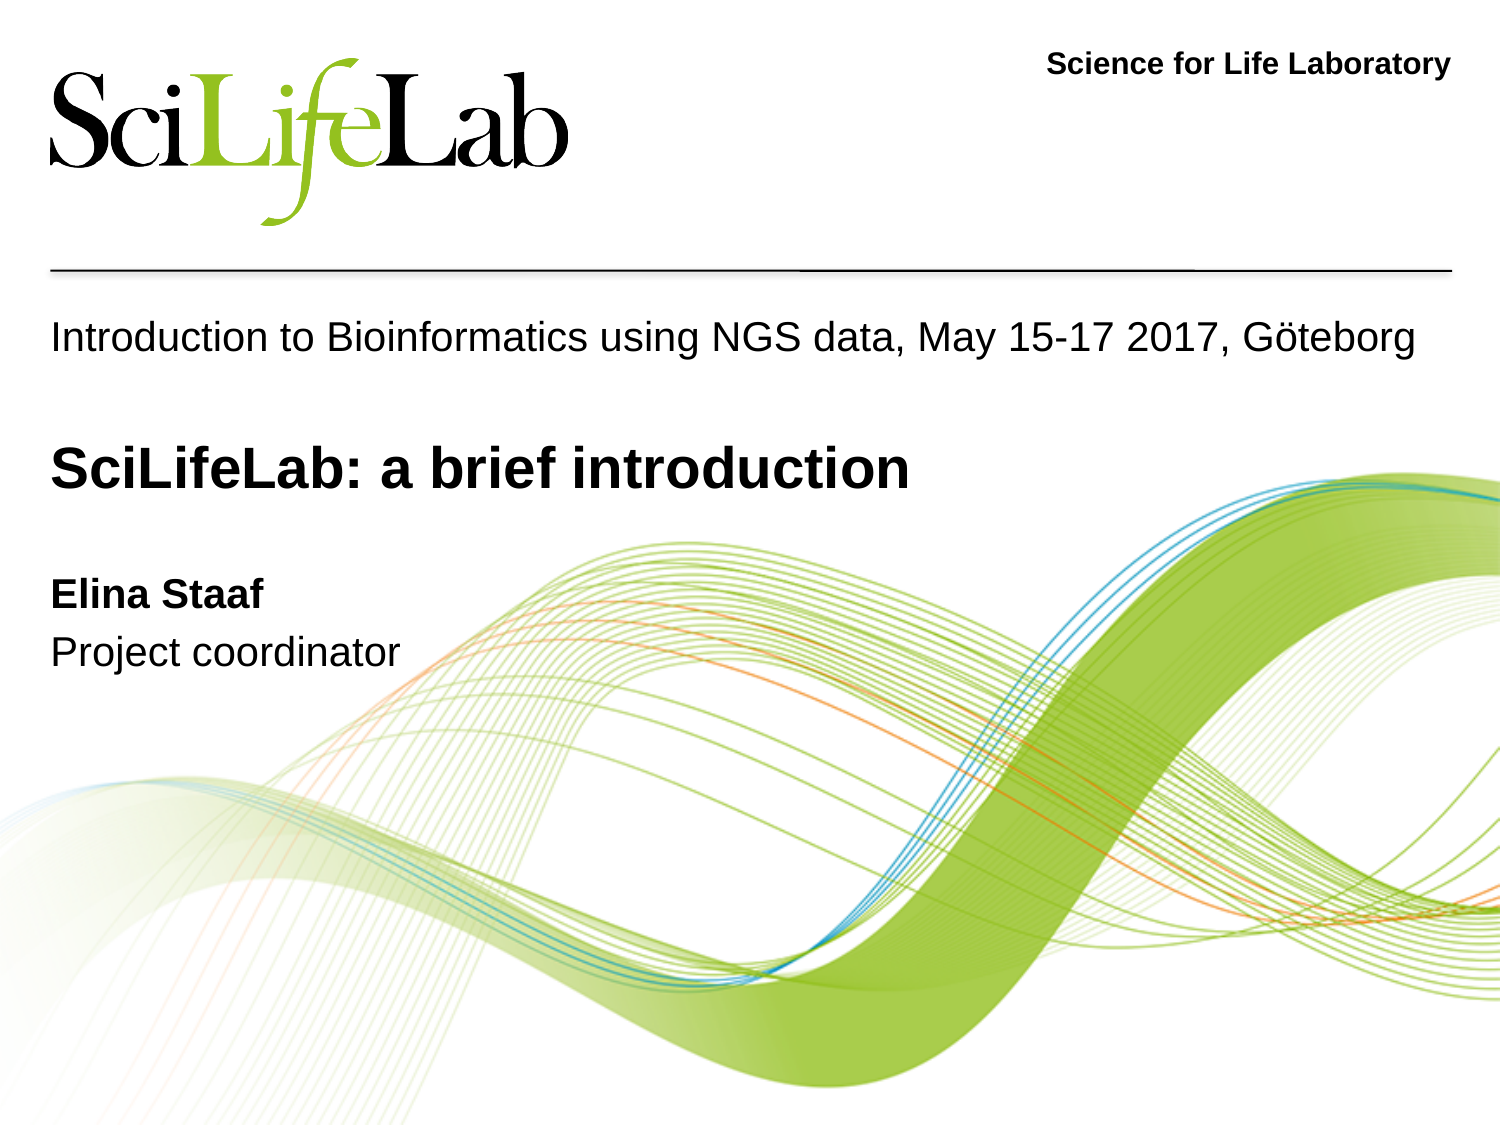

# Science for Life Laboratory
Introduction to Bioinformatics using NGS data, May 15-17 2017, Göteborg

SciLifeLab: a brief introduction

Elina Staaf
Project coordinator